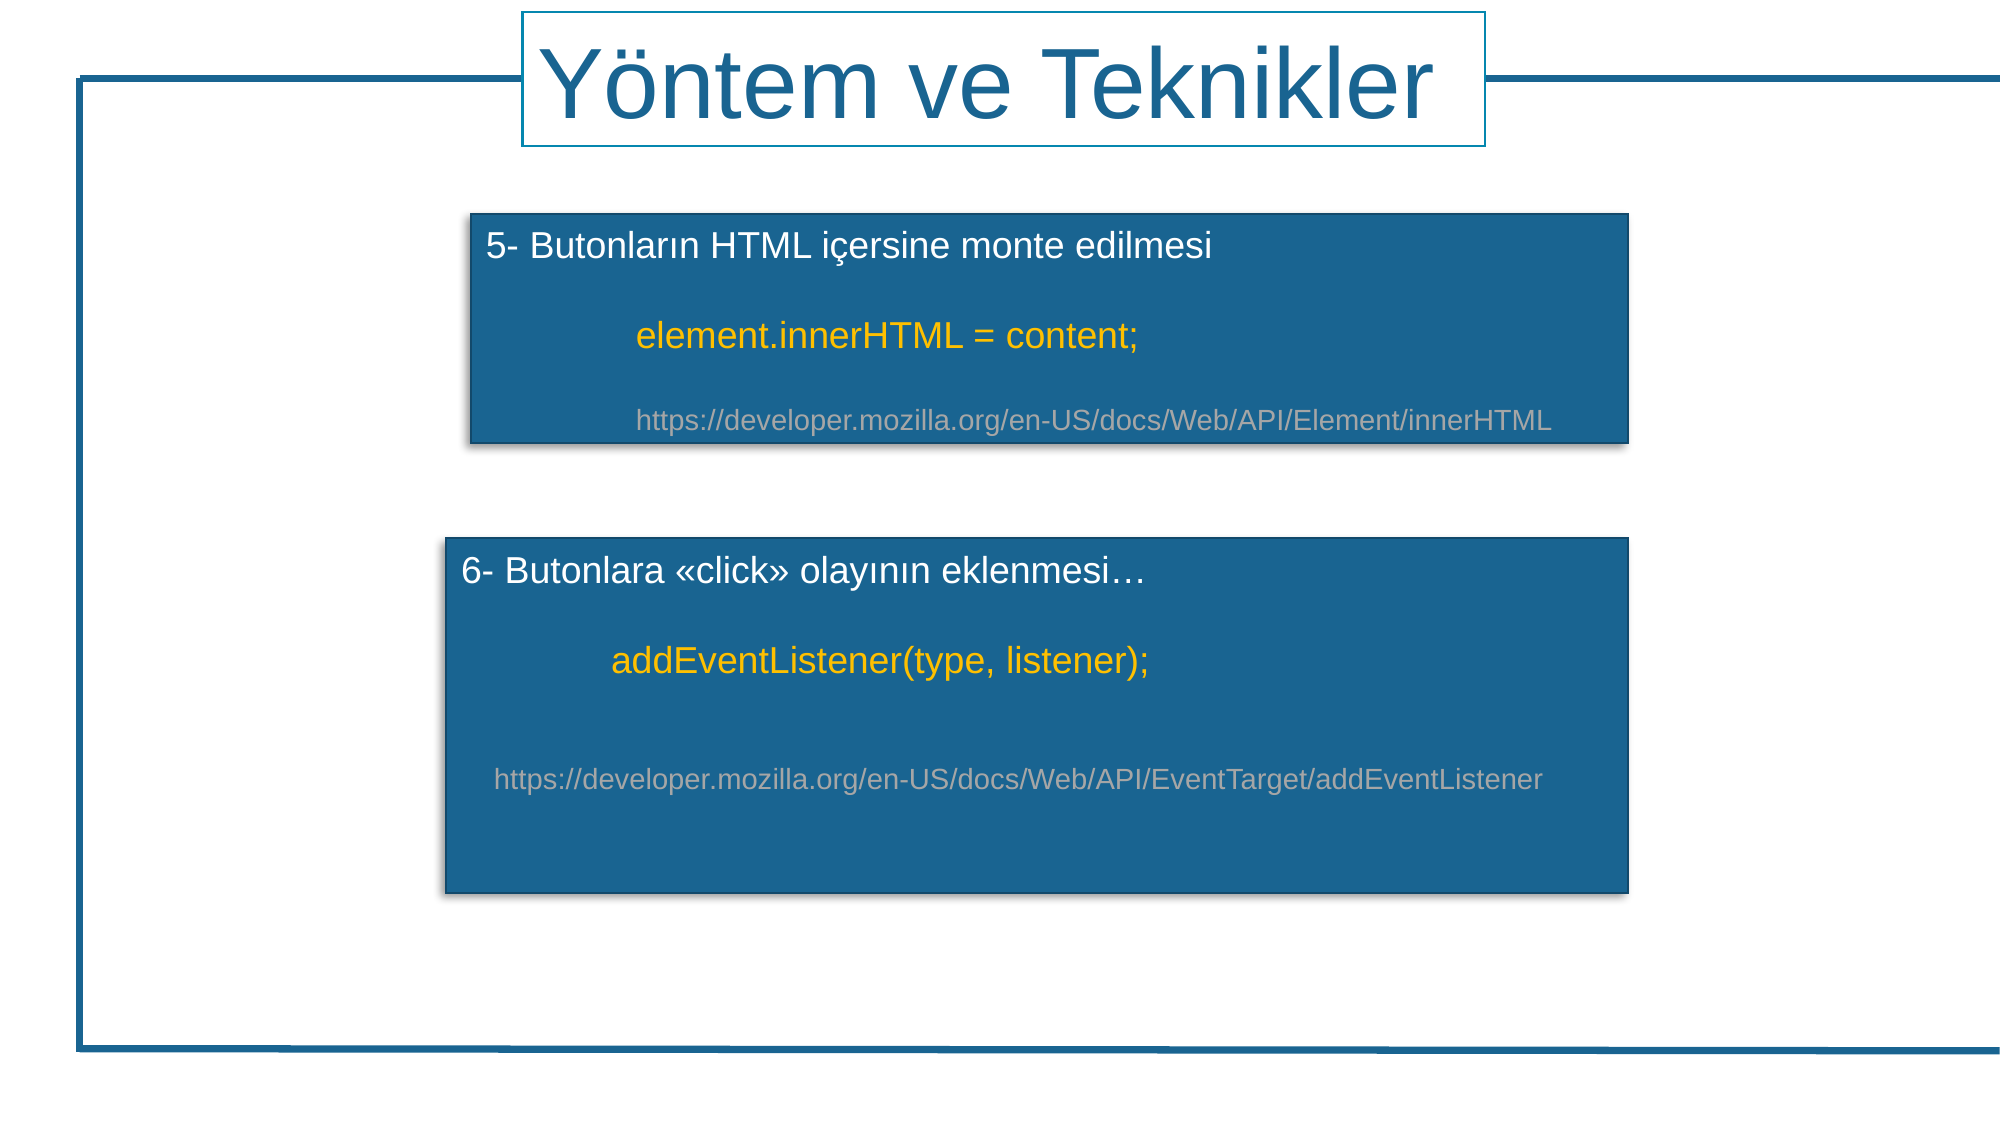

Yöntem ve Teknikler
5- Butonların HTML içersine monte edilmesi

	element.innerHTML = content;

	https://developer.mozilla.org/en-US/docs/Web/API/Element/innerHTML
6- Butonlara «click» olayının eklenmesi…

	addEventListener(type, listener);

    https://developer.mozilla.org/en-US/docs/Web/API/EventTarget/addEventListener